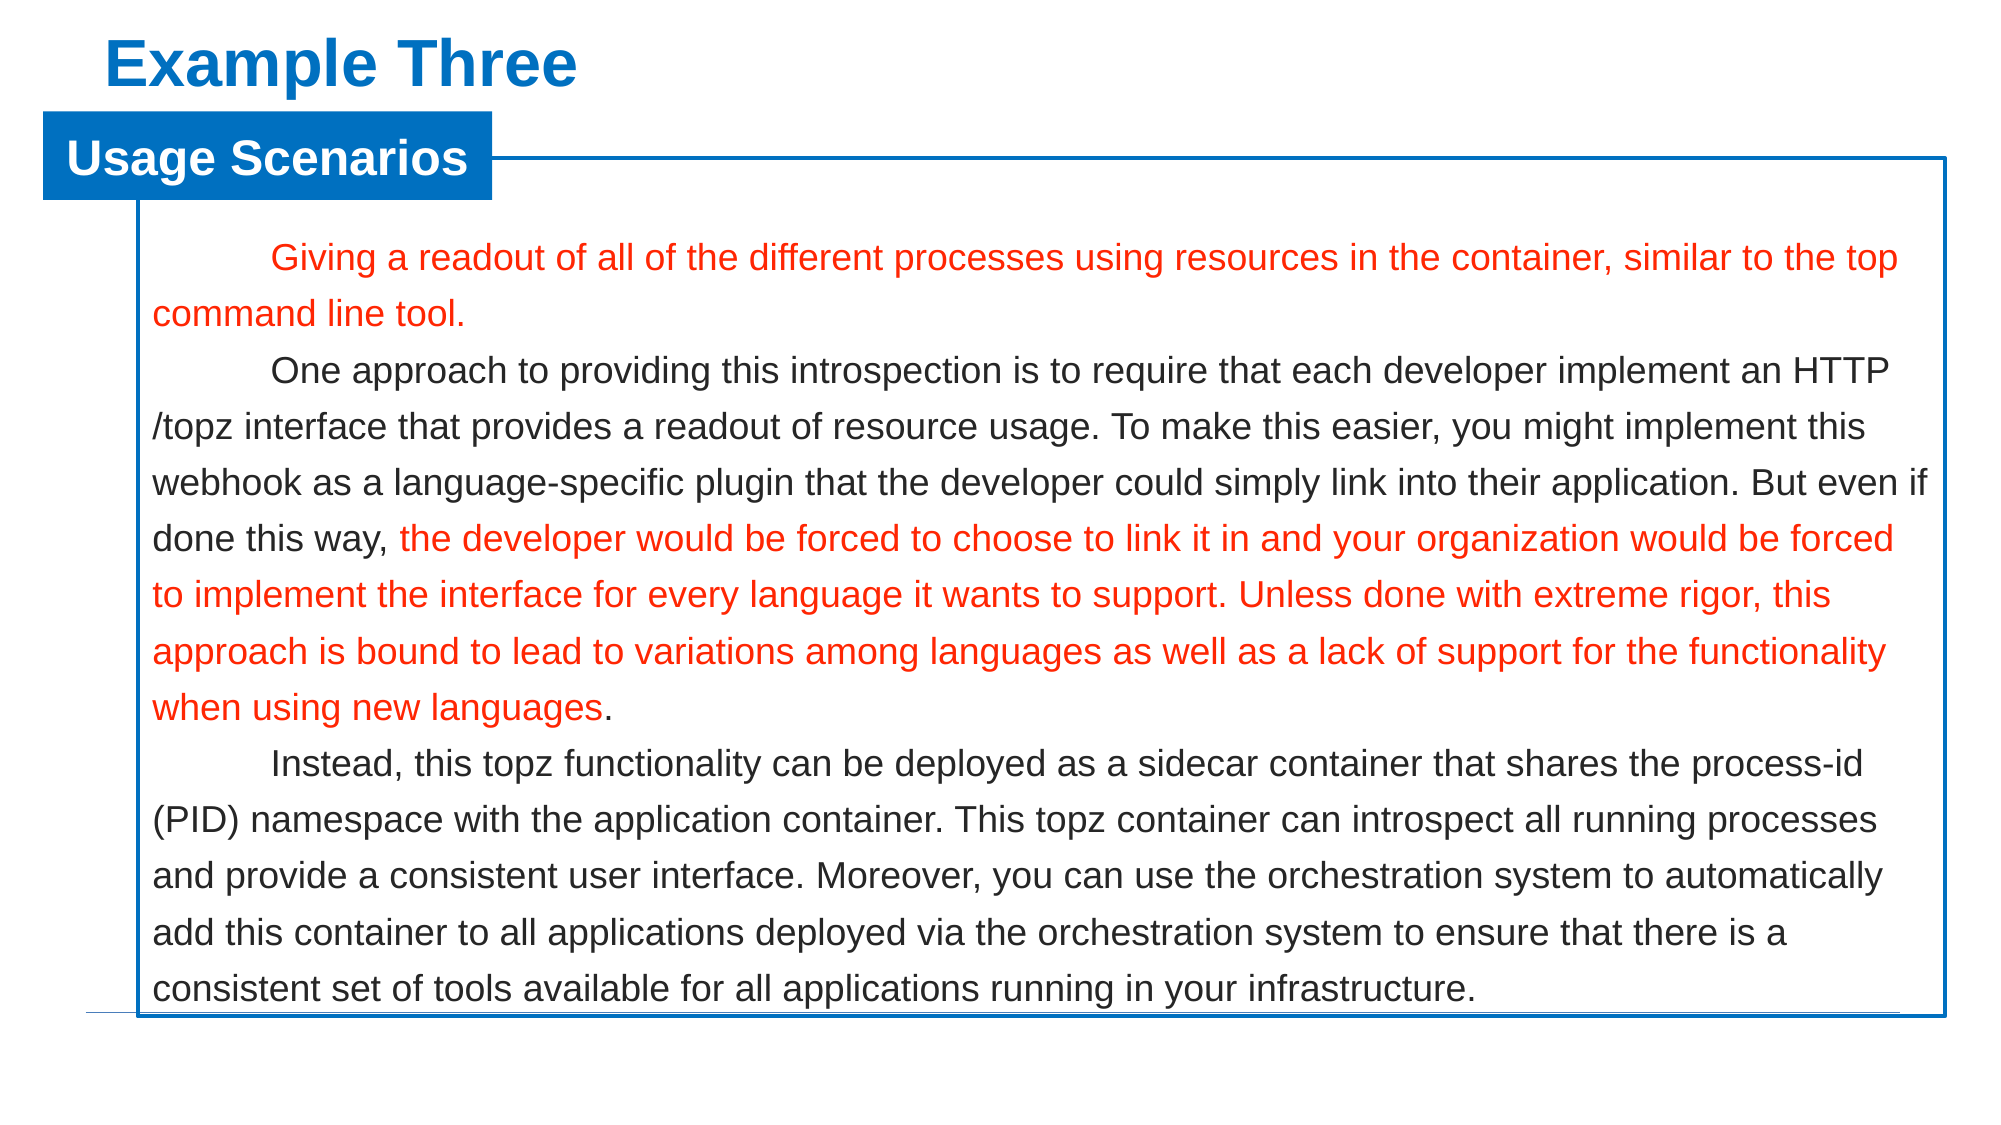

Example Three
Usage Scenarios

Giving a readout of all of the different processes using resources in the container, similar to the top command line tool.
One approach to providing this introspection is to require that each developer implement an HTTP /topz interface that provides a readout of resource usage. To make this easier, you might implement this webhook as a language-specific plugin that the developer could simply link into their application. But even if done this way, the developer would be forced to choose to link it in and your organization would be forced to implement the interface for every language it wants to support. Unless done with extreme rigor, this approach is bound to lead to variations among languages as well as a lack of support for the functionality when using new languages.
Instead, this topz functionality can be deployed as a sidecar container that shares the process-id (PID) namespace with the application container. This topz container can introspect all running processes and provide a consistent user interface. Moreover, you can use the orchestration system to automatically add this container to all applications deployed via the orchestration system to ensure that there is a consistent set of tools available for all applications running in your infrastructure.